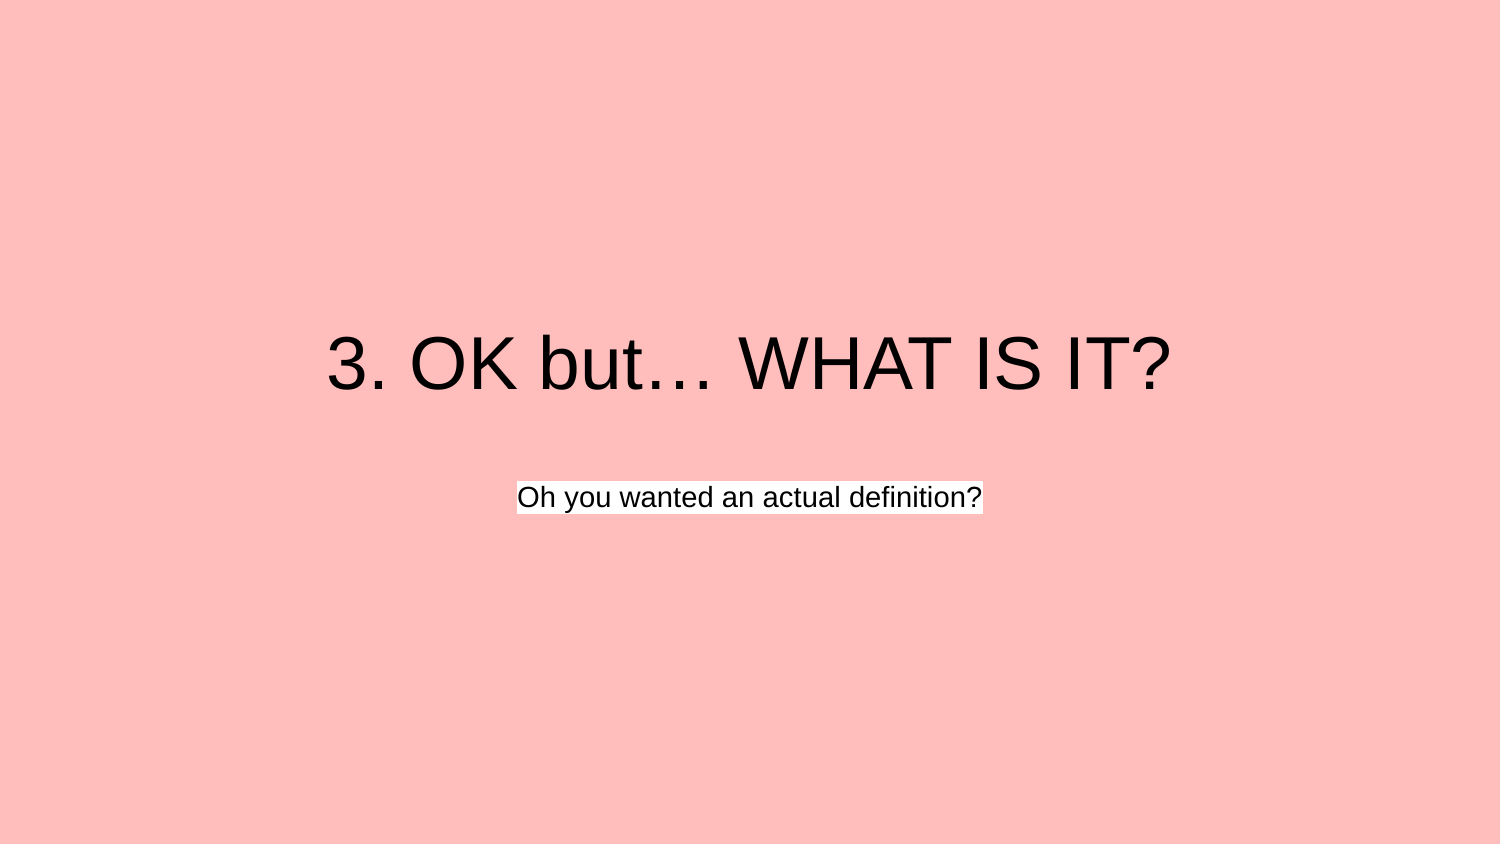

# 3. OK but… WHAT IS IT?
Oh you wanted an actual definition?